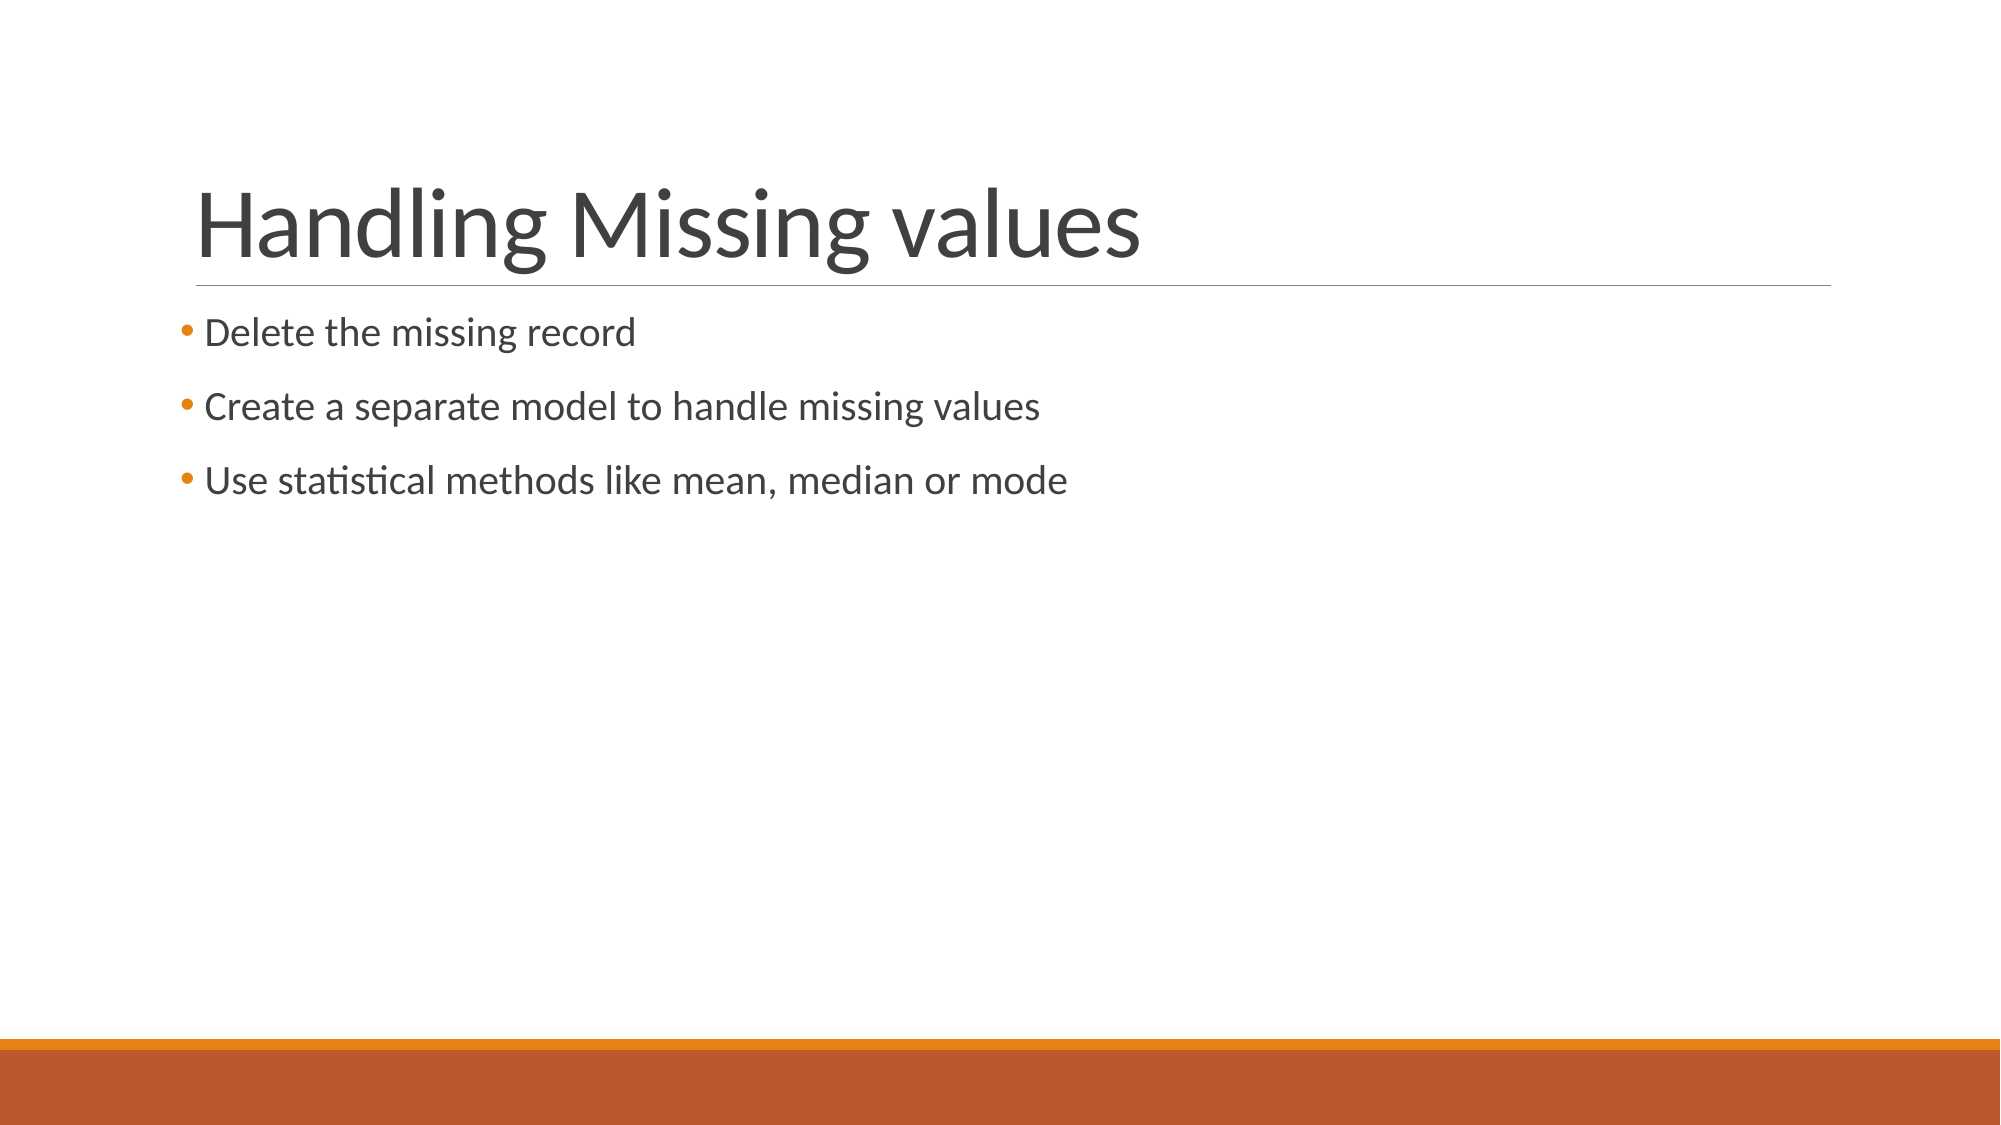

# Handling Missing values
 Delete the missing record
 Create a separate model to handle missing values
 Use statistical methods like mean, median or mode